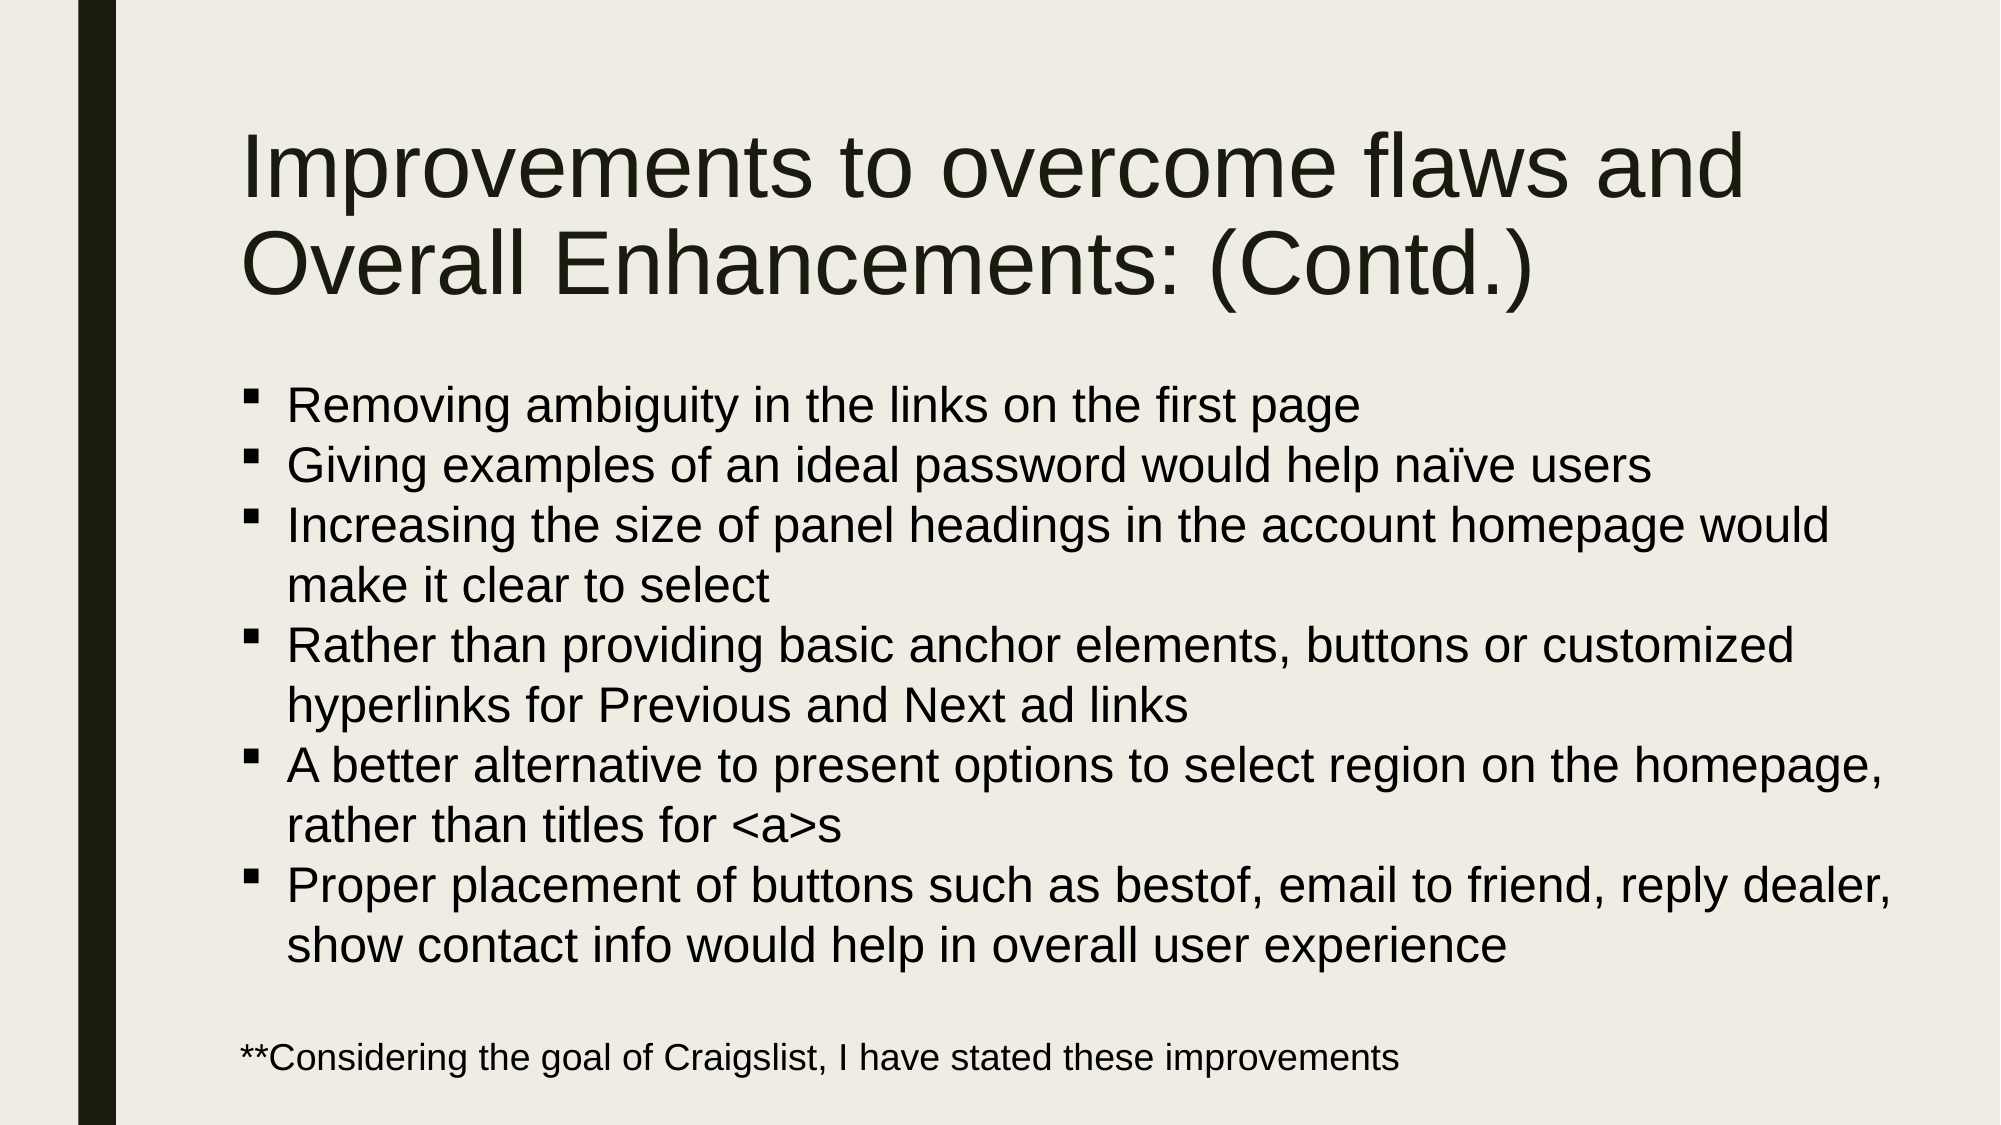

# Improvements to overcome flaws and Overall Enhancements: (Contd.)
Removing ambiguity in the links on the first page
Giving examples of an ideal password would help naïve users
Increasing the size of panel headings in the account homepage would make it clear to select
Rather than providing basic anchor elements, buttons or customized hyperlinks for Previous and Next ad links
A better alternative to present options to select region on the homepage, rather than titles for <a>s
Proper placement of buttons such as bestof, email to friend, reply dealer, show contact info would help in overall user experience

**Considering the goal of Craigslist, I have stated these improvements